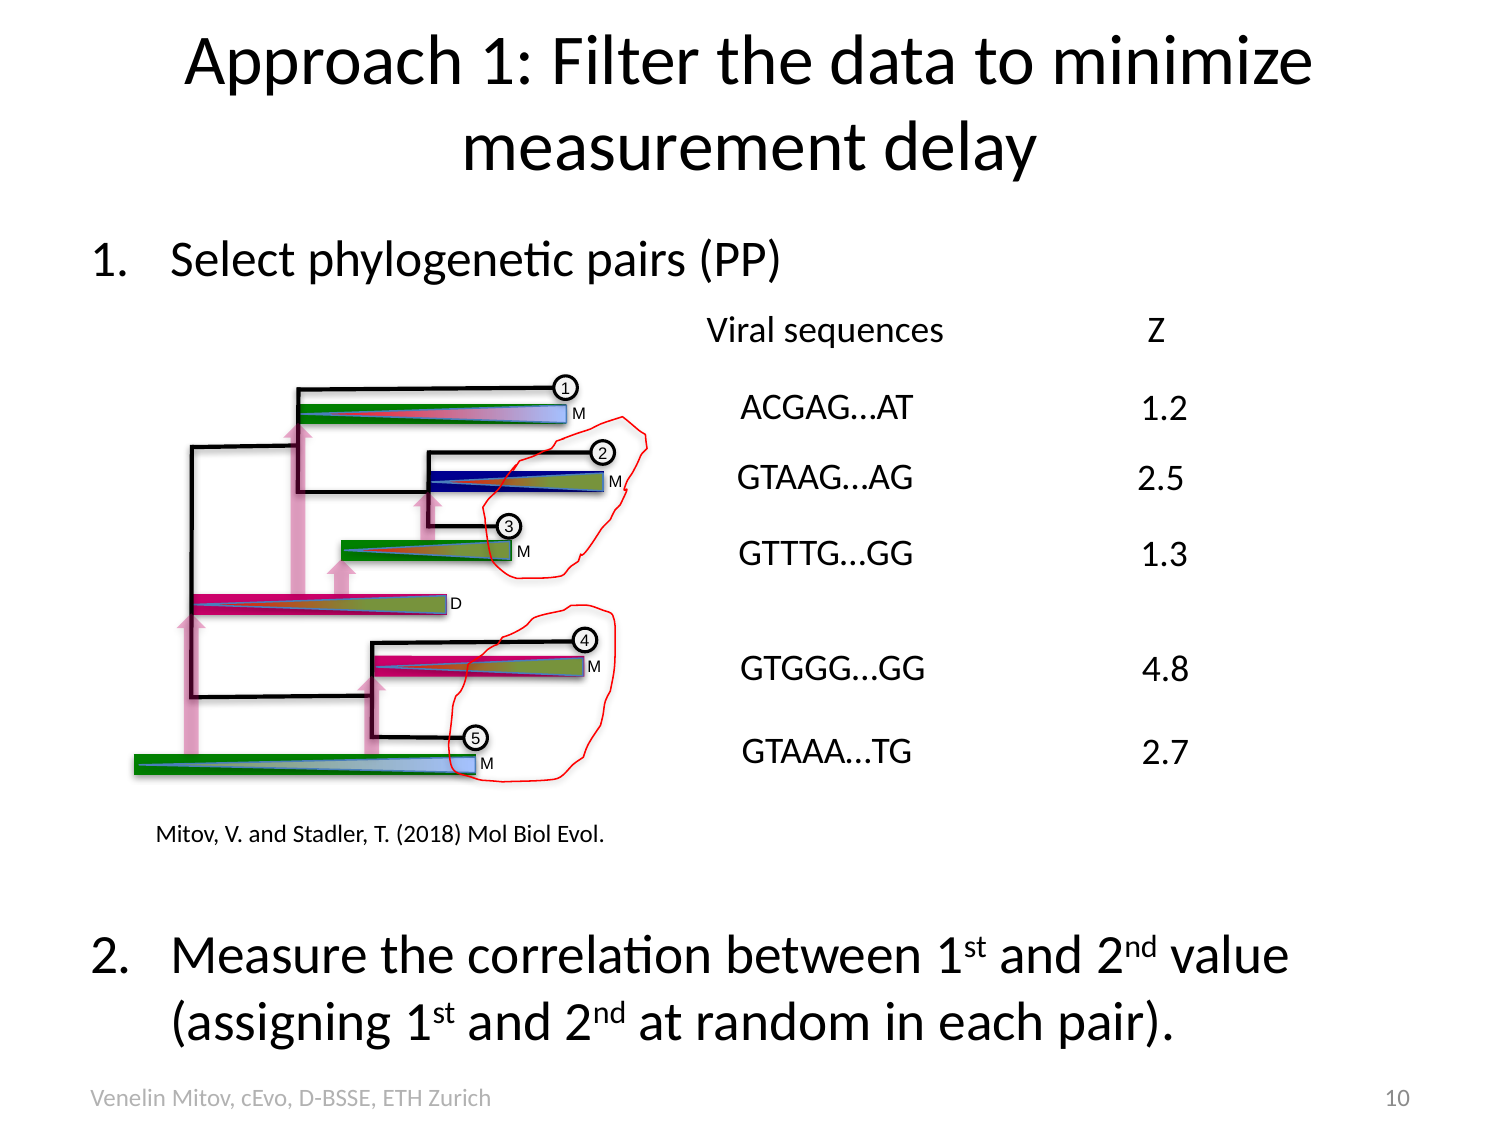

# Approach 1: Filter the data to minimize measurement delay
Select phylogenetic pairs (PP)

Measure the correlation between 1st and 2nd value (assigning 1st and 2nd at random in each pair).

Viral sequences
Z
ACGAG…AT
1
1.2
M

2
GTAAG…AG
2.5
M

3
GTTTG…GG
1.3
M

D

4
GTGGG…GG
4.8
M

GTAAA…TG
2.7
5
M
Mitov, V. and Stadler, T. (2018) Mol Biol Evol.
10
Venelin Mitov, cEvo, D-BSSE, ETH Zurich